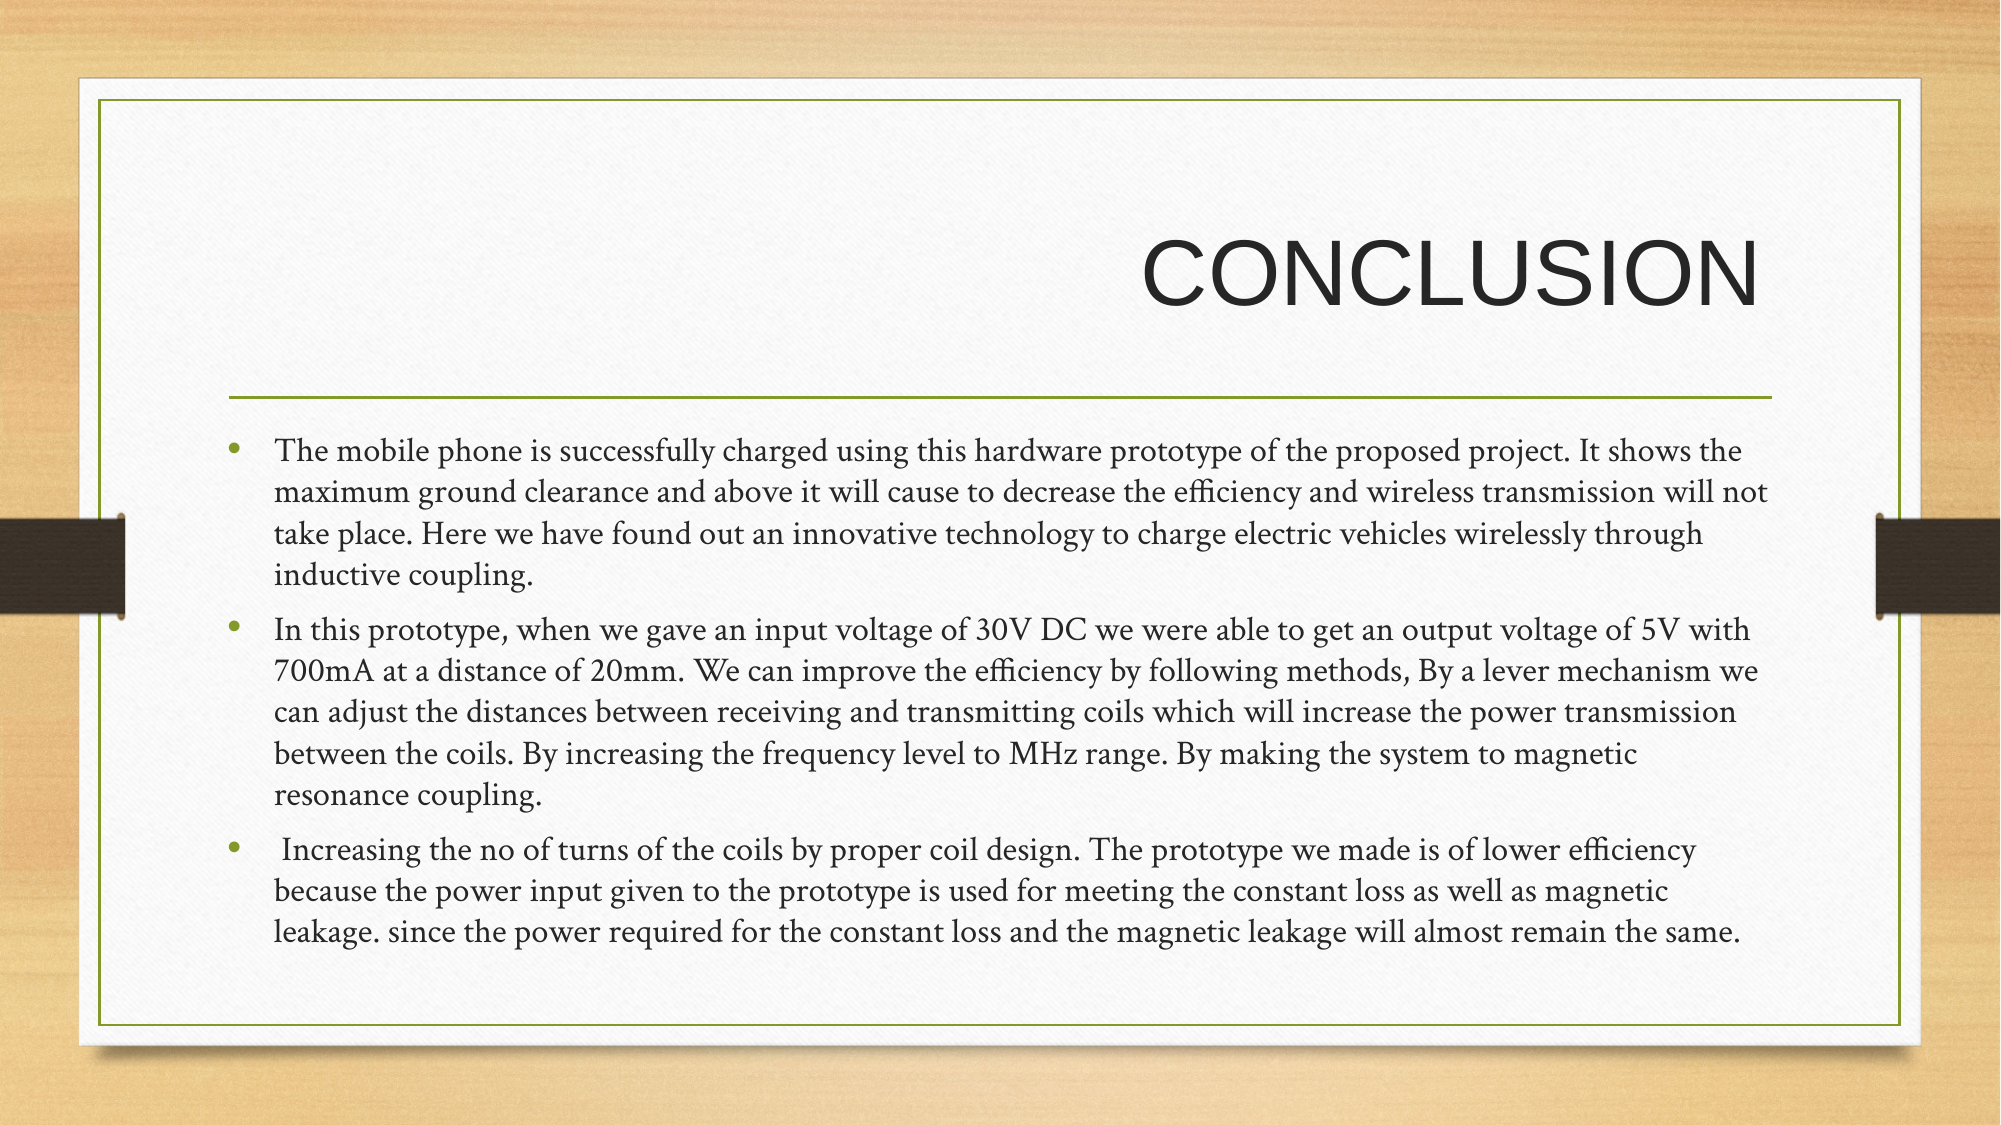

# CONCLUSION
The mobile phone is successfully charged using this hardware prototype of the proposed project. It shows the maximum ground clearance and above it will cause to decrease the efficiency and wireless transmission will not take place. Here we have found out an innovative technology to charge electric vehicles wirelessly through inductive coupling.
In this prototype, when we gave an input voltage of 30V DC we were able to get an output voltage of 5V with 700mA at a distance of 20mm. We can improve the efficiency by following methods, By a lever mechanism we can adjust the distances between receiving and transmitting coils which will increase the power transmission between the coils. By increasing the frequency level to MHz range. By making the system to magnetic resonance coupling.
 Increasing the no of turns of the coils by proper coil design. The prototype we made is of lower efficiency because the power input given to the prototype is used for meeting the constant loss as well as magnetic leakage. since the power required for the constant loss and the magnetic leakage will almost remain the same.